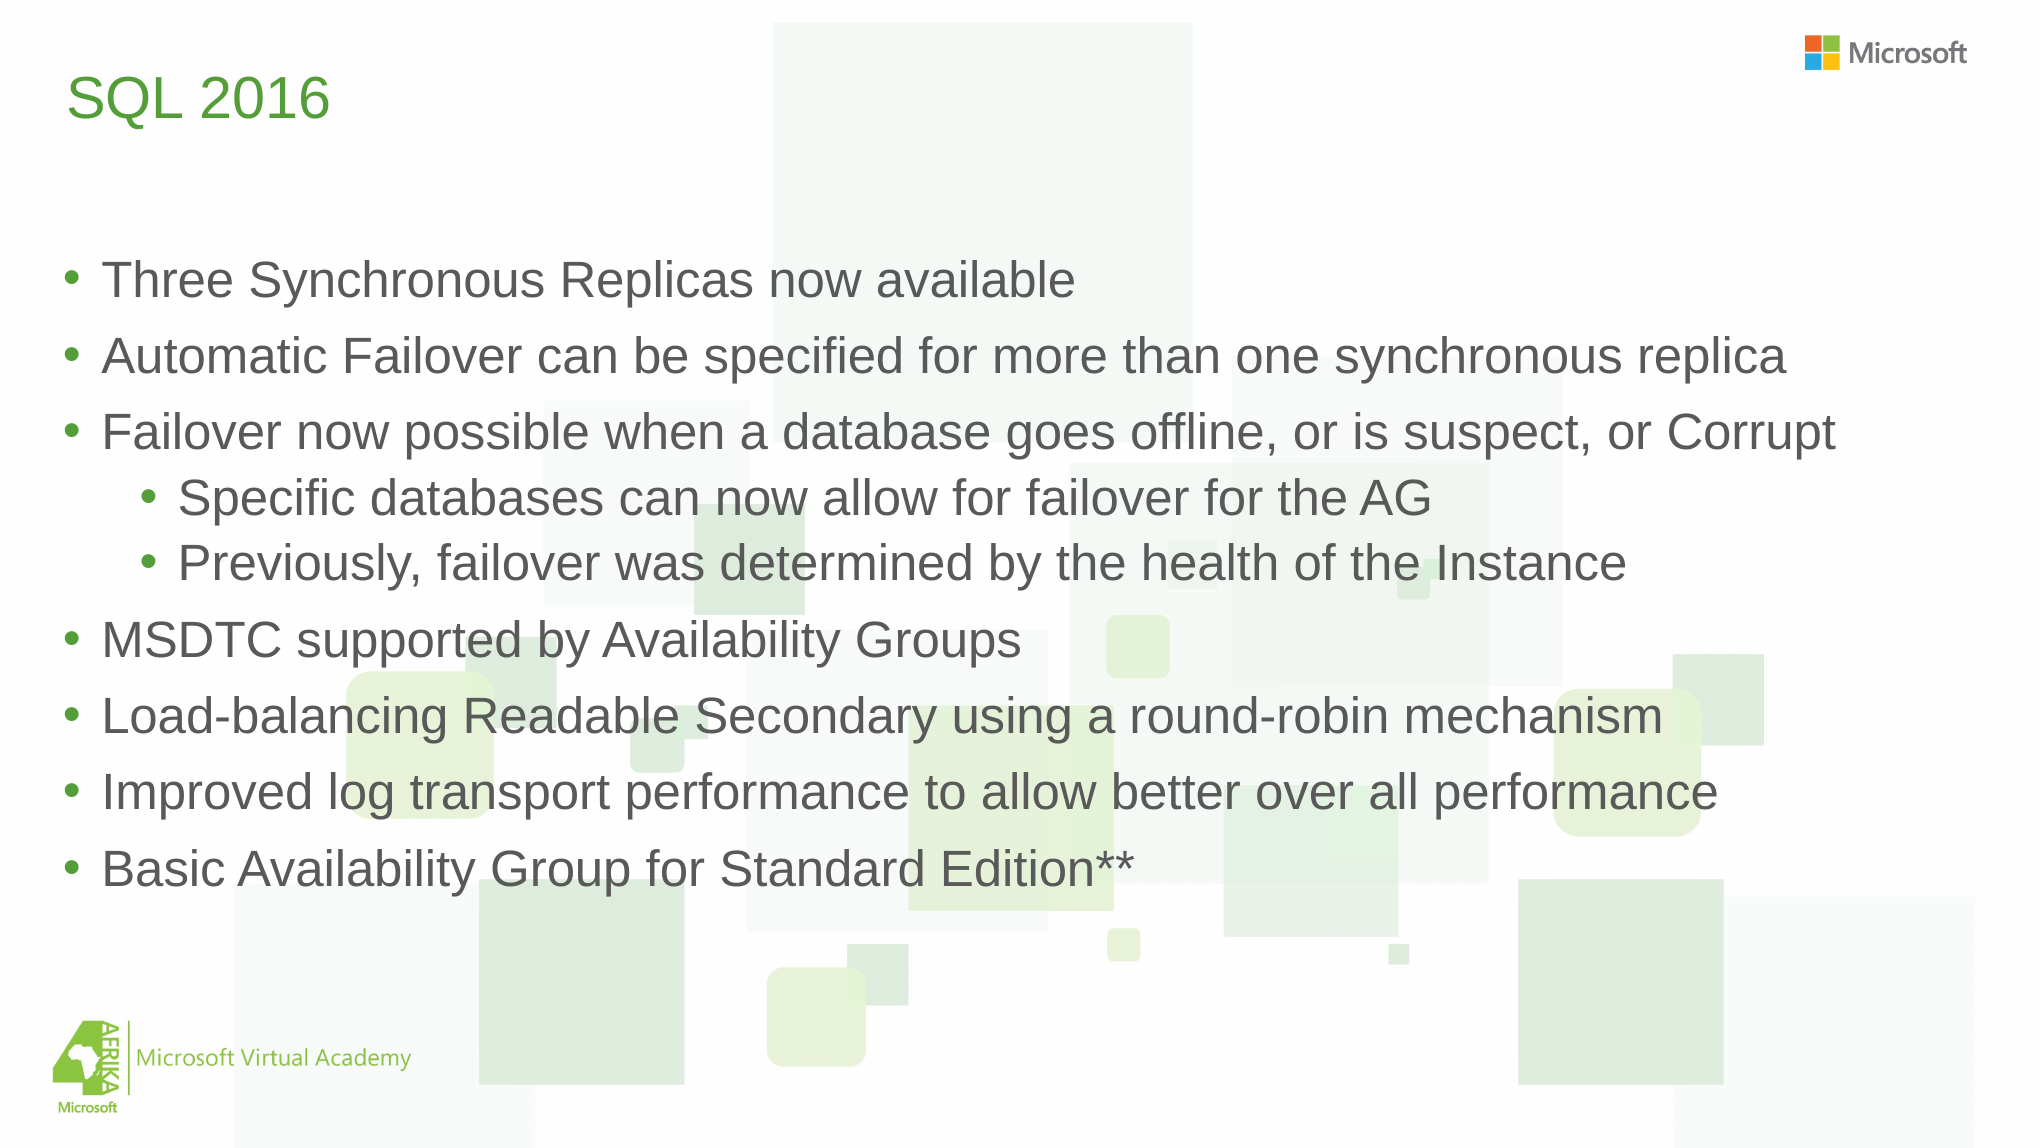

# SQL 2016
Three Synchronous Replicas now available
Automatic Failover can be specified for more than one synchronous replica
Failover now possible when a database goes offline, or is suspect, or Corrupt
Specific databases can now allow for failover for the AG
Previously, failover was determined by the health of the Instance
MSDTC supported by Availability Groups
Load-balancing Readable Secondary using a round-robin mechanism
Improved log transport performance to allow better over all performance
Basic Availability Group for Standard Edition**